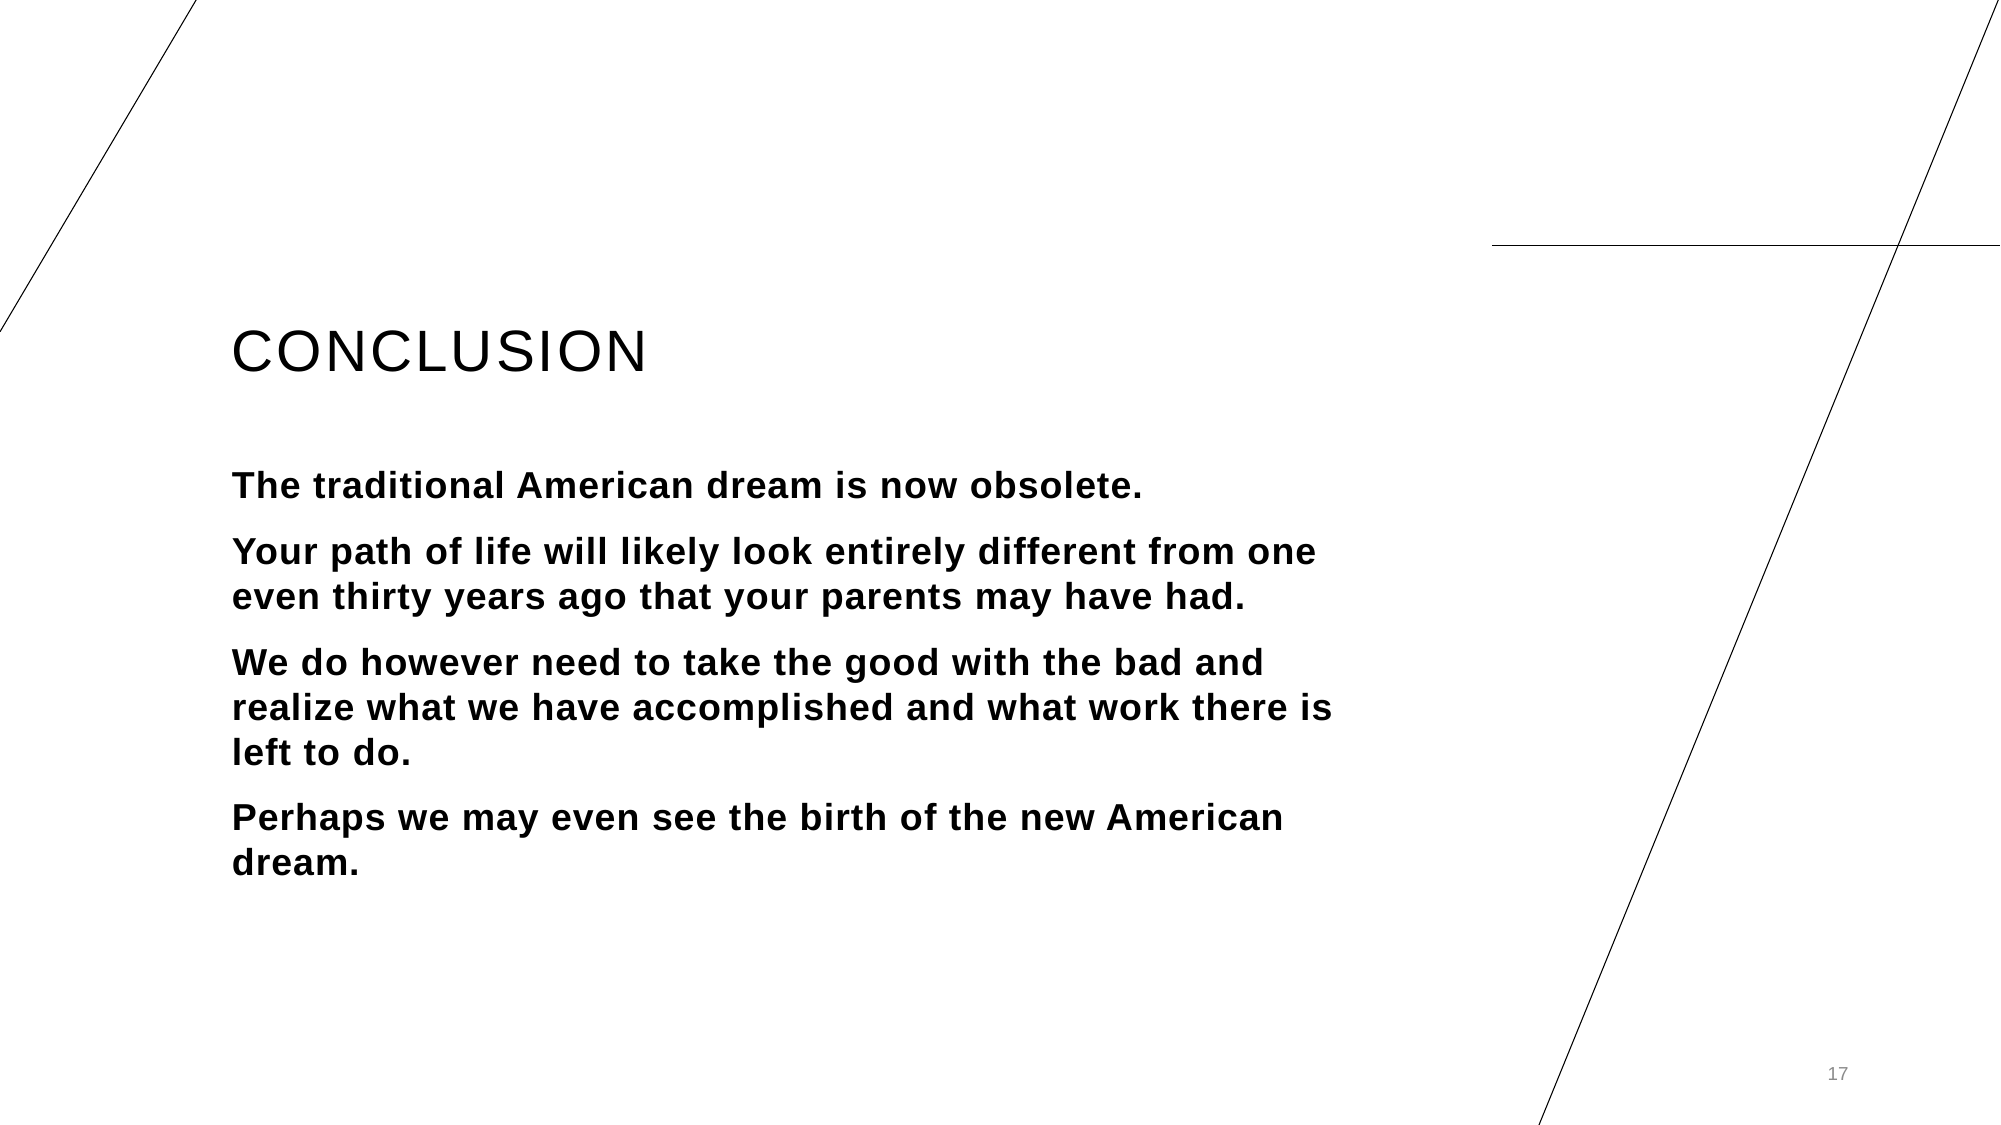

# Conclusion
The traditional American dream is now obsolete.
Your path of life will likely look entirely different from one even thirty years ago that your parents may have had.
We do however need to take the good with the bad and realize what we have accomplished and what work there is left to do.
Perhaps we may even see the birth of the new American dream.
17